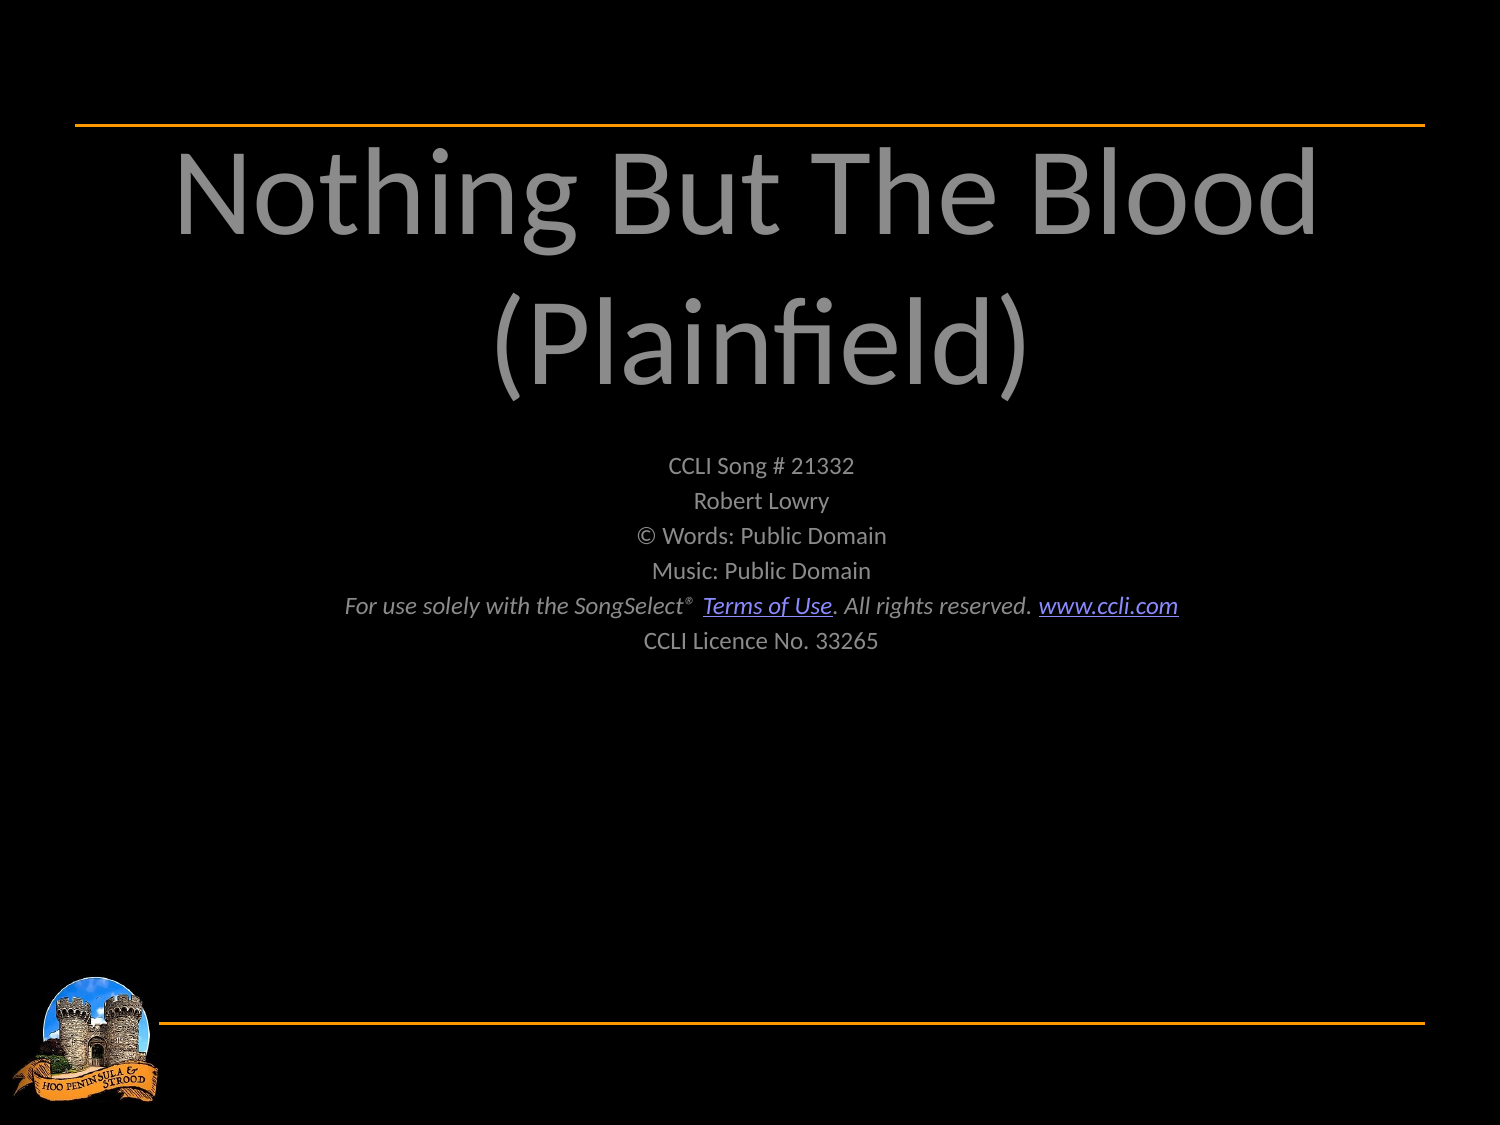

Nothing But The Blood
(Plainfield)

CCLI Song # 21332
Robert Lowry
© Words: Public Domain
Music: Public Domain
For use solely with the SongSelect® Terms of Use. All rights reserved. www.ccli.com
CCLI Licence No. 33265